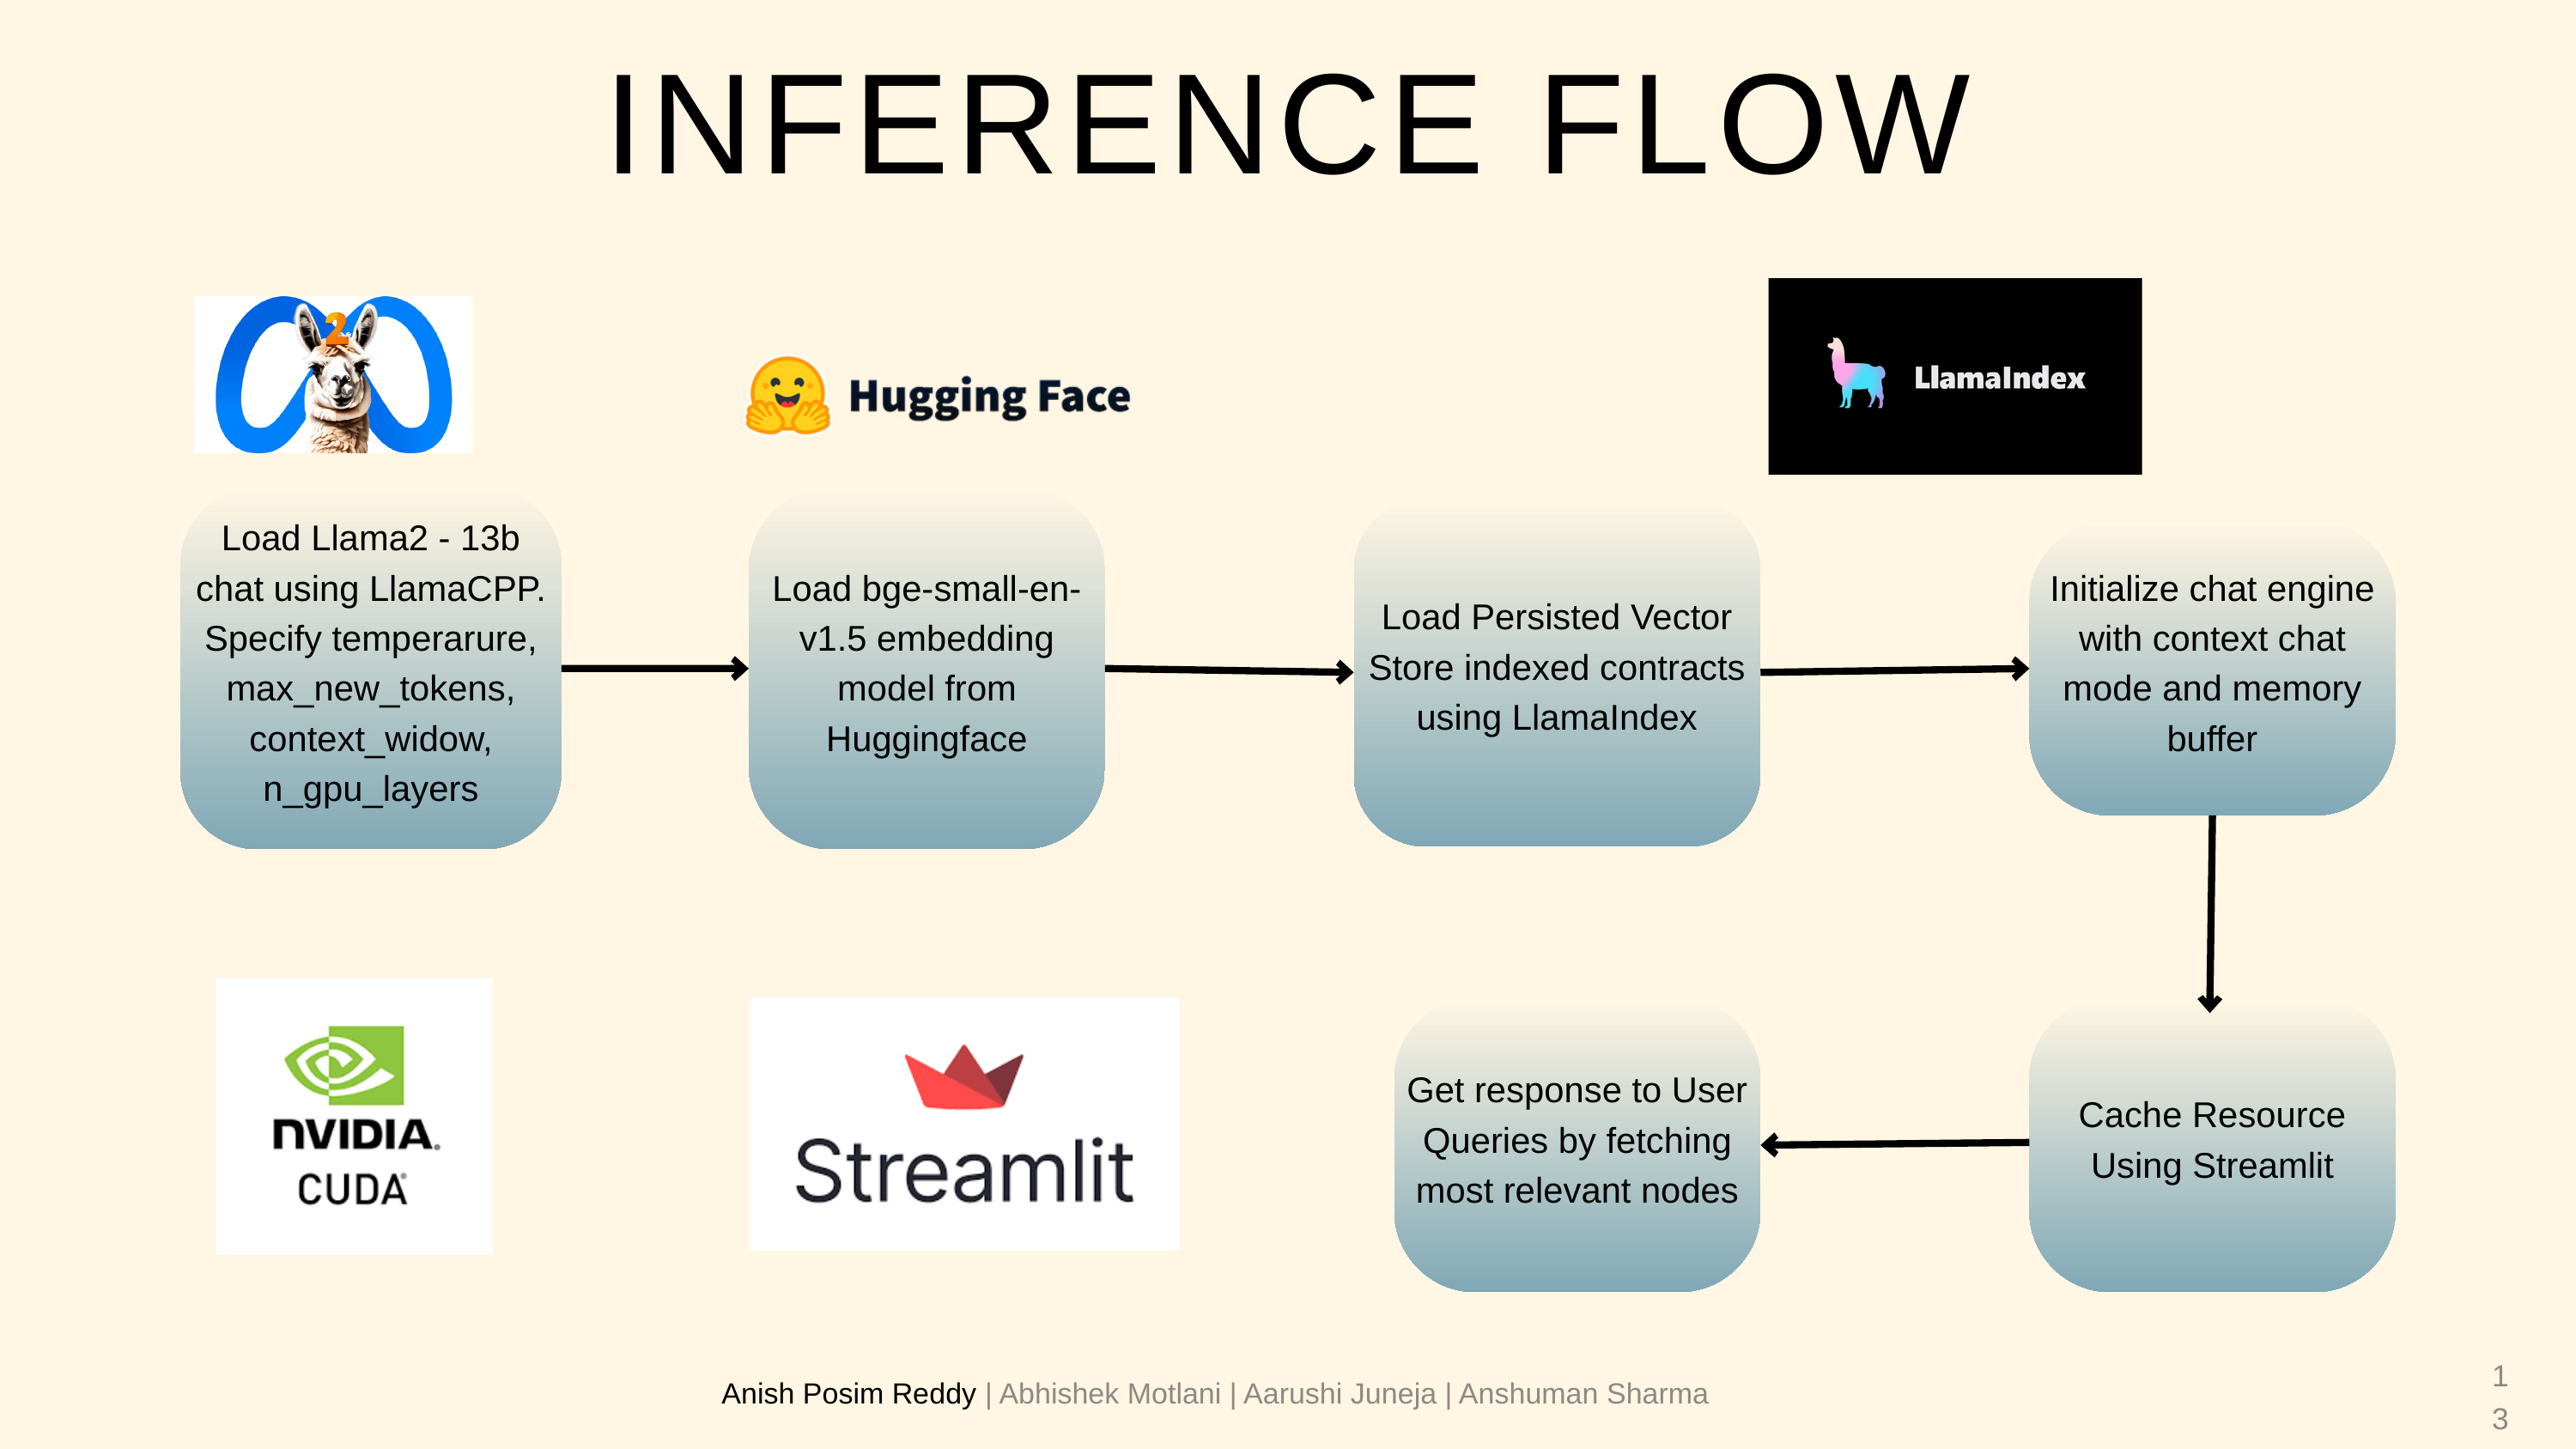

INFERENCE FLOW

Load Llama2 - 13b chat using LlamaCPP. Specify temperarure, max_new_tokens, context_widow, n_gpu_layers

Load bge-small-en-v1.5 embedding model from Huggingface

Load Persisted Vector Store indexed contracts using LlamaIndex

Initialize chat engine with context chat mode and memory buffer

Get response to User Queries by fetching most relevant nodes

Cache Resource Using Streamlit

13
Anish Posim Reddy | Abhishek Motlani | Aarushi Juneja | Anshuman Sharma